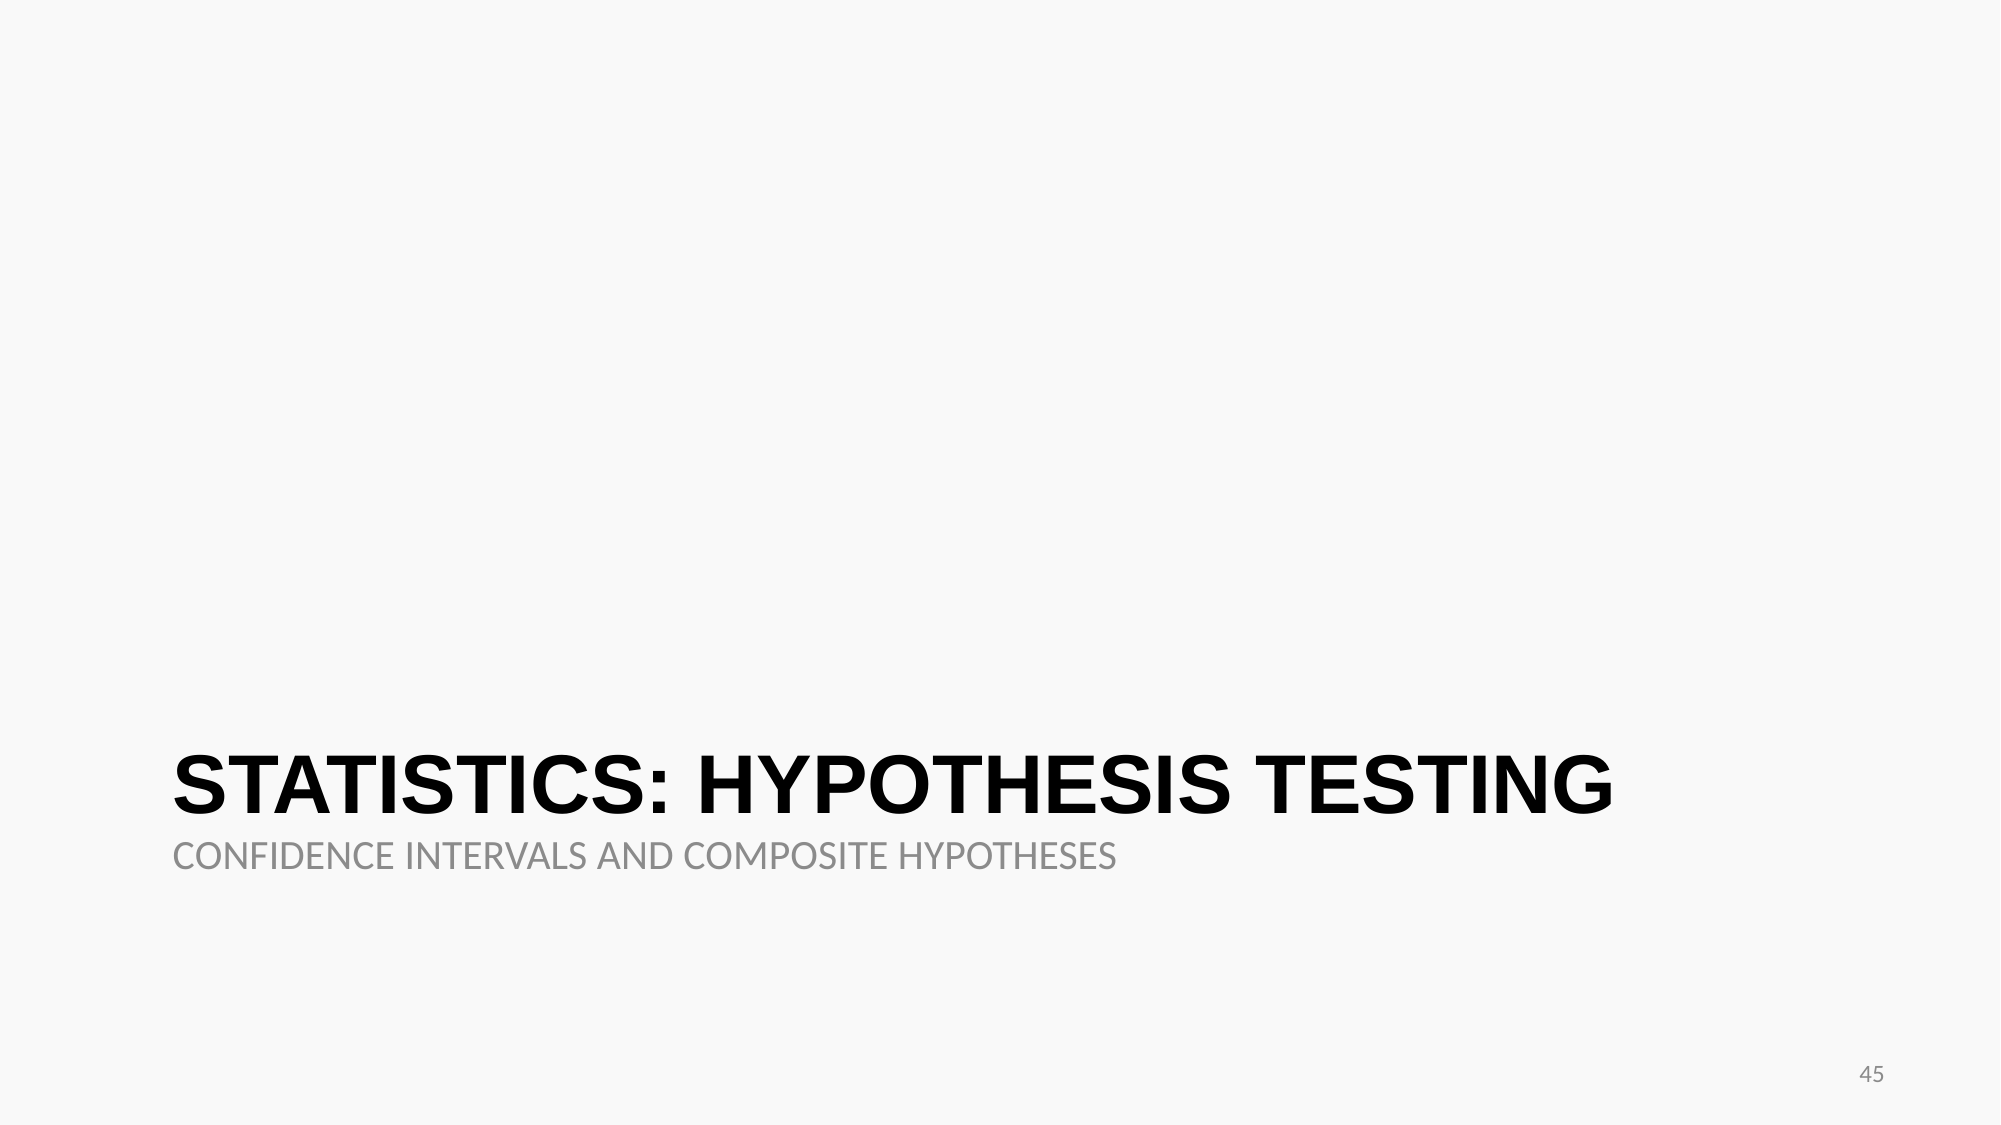

# Statistics: Hypothesis Testing
CONFIDENCE INTERVALS AND COMPOSITE HYPOTHESES
45